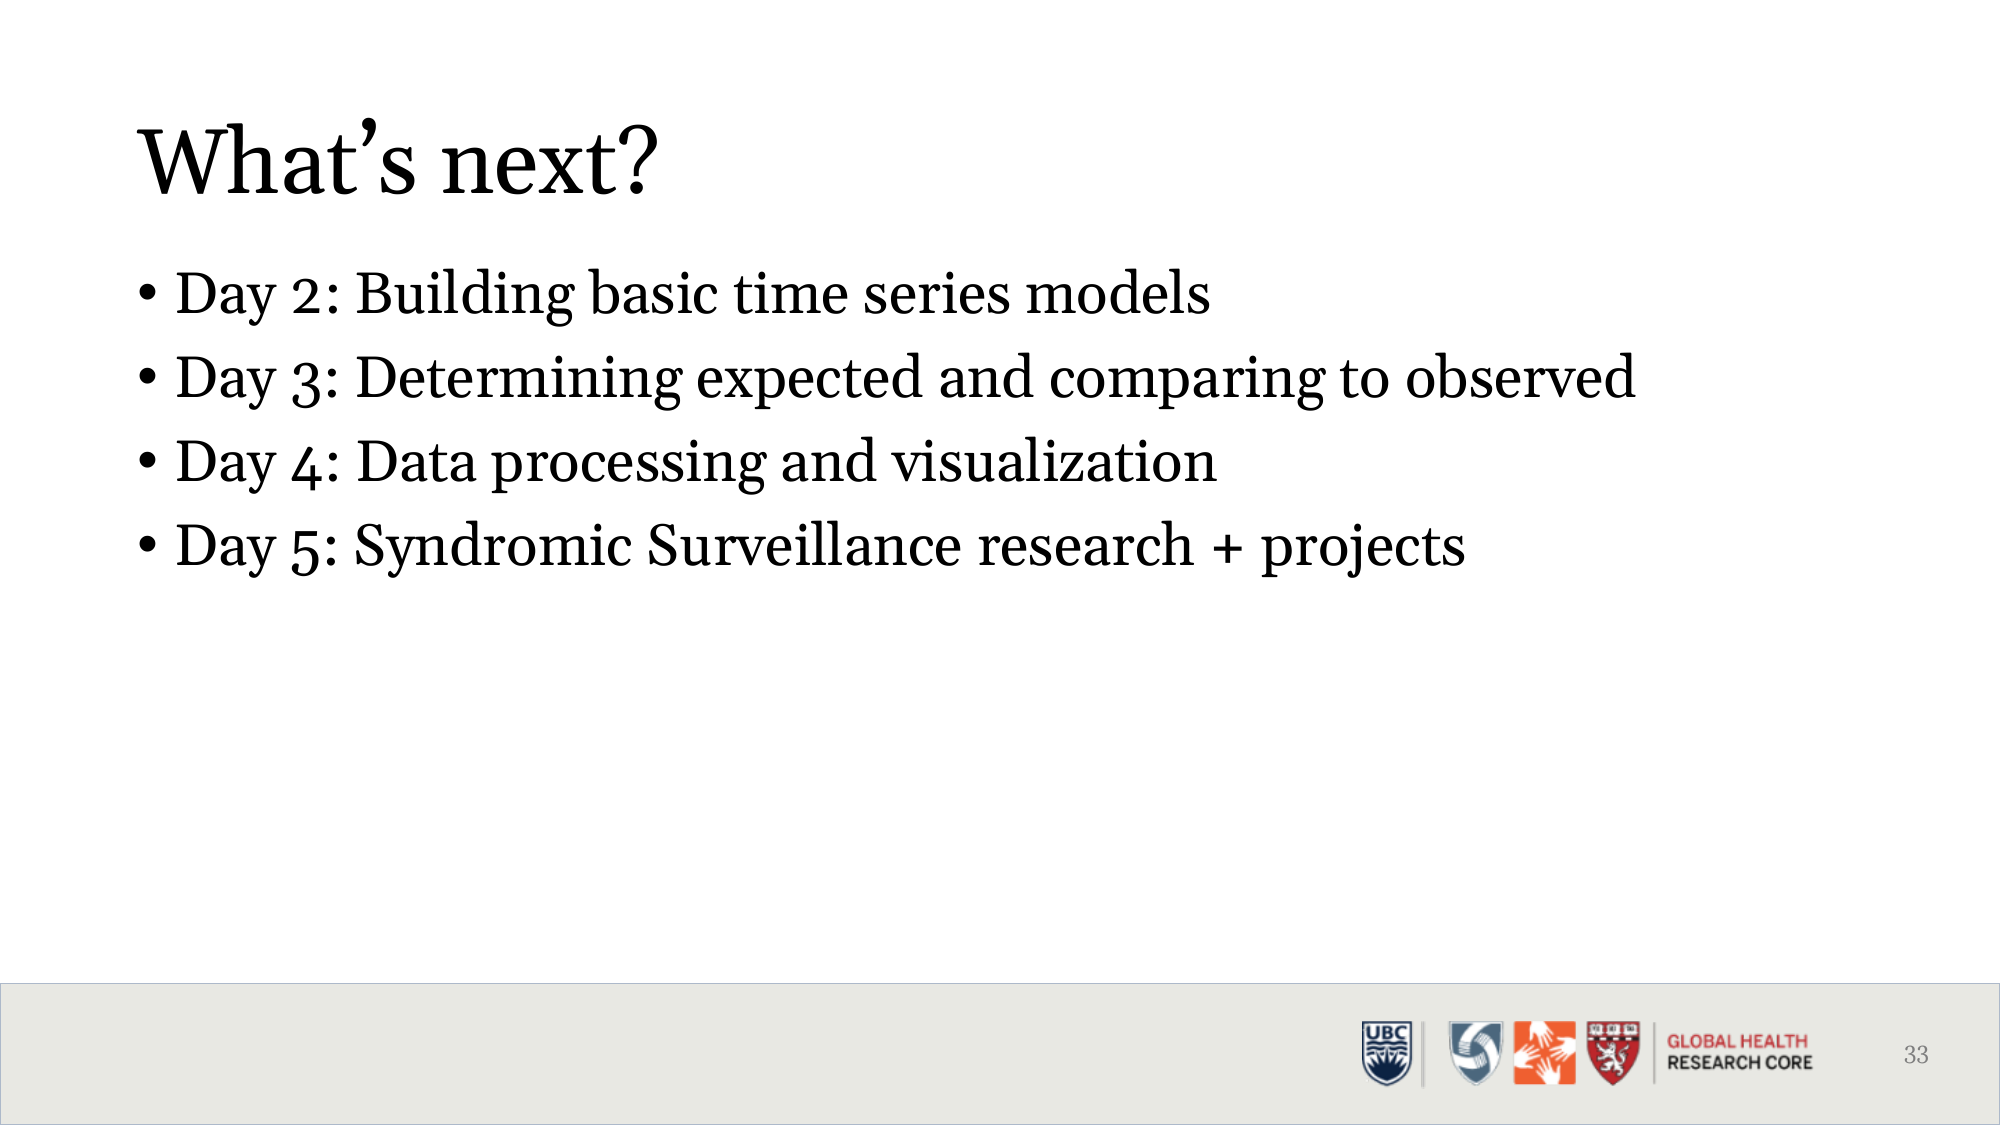

# What’s next?
Day 2: Building basic time series models
Day 3: Determining expected and comparing to observed
Day 4: Data processing and visualization
Day 5: Syndromic Surveillance research + projects